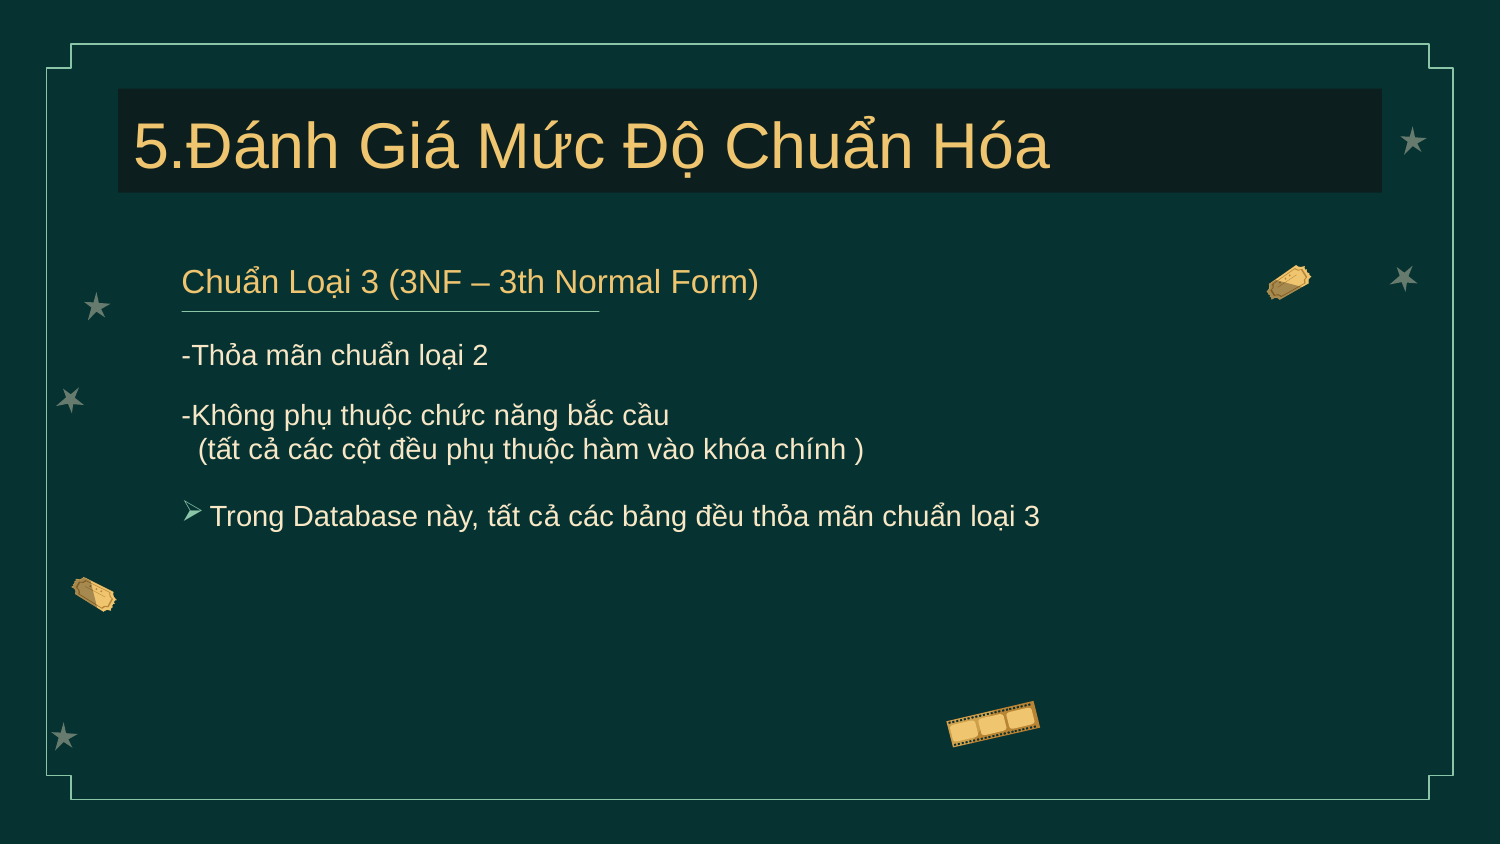

# 5.Đánh Giá Mức Độ Chuẩn Hóa
Chuẩn Loại 3 (3NF – 3th Normal Form)

-Thỏa mãn chuẩn loại 2
-Không phụ thuộc chức năng bắc cầu
  (tất cả các cột đều phụ thuộc hàm vào khóa chính )
Trong Database này, tất cả các bảng đều thỏa mãn chuẩn loại 3